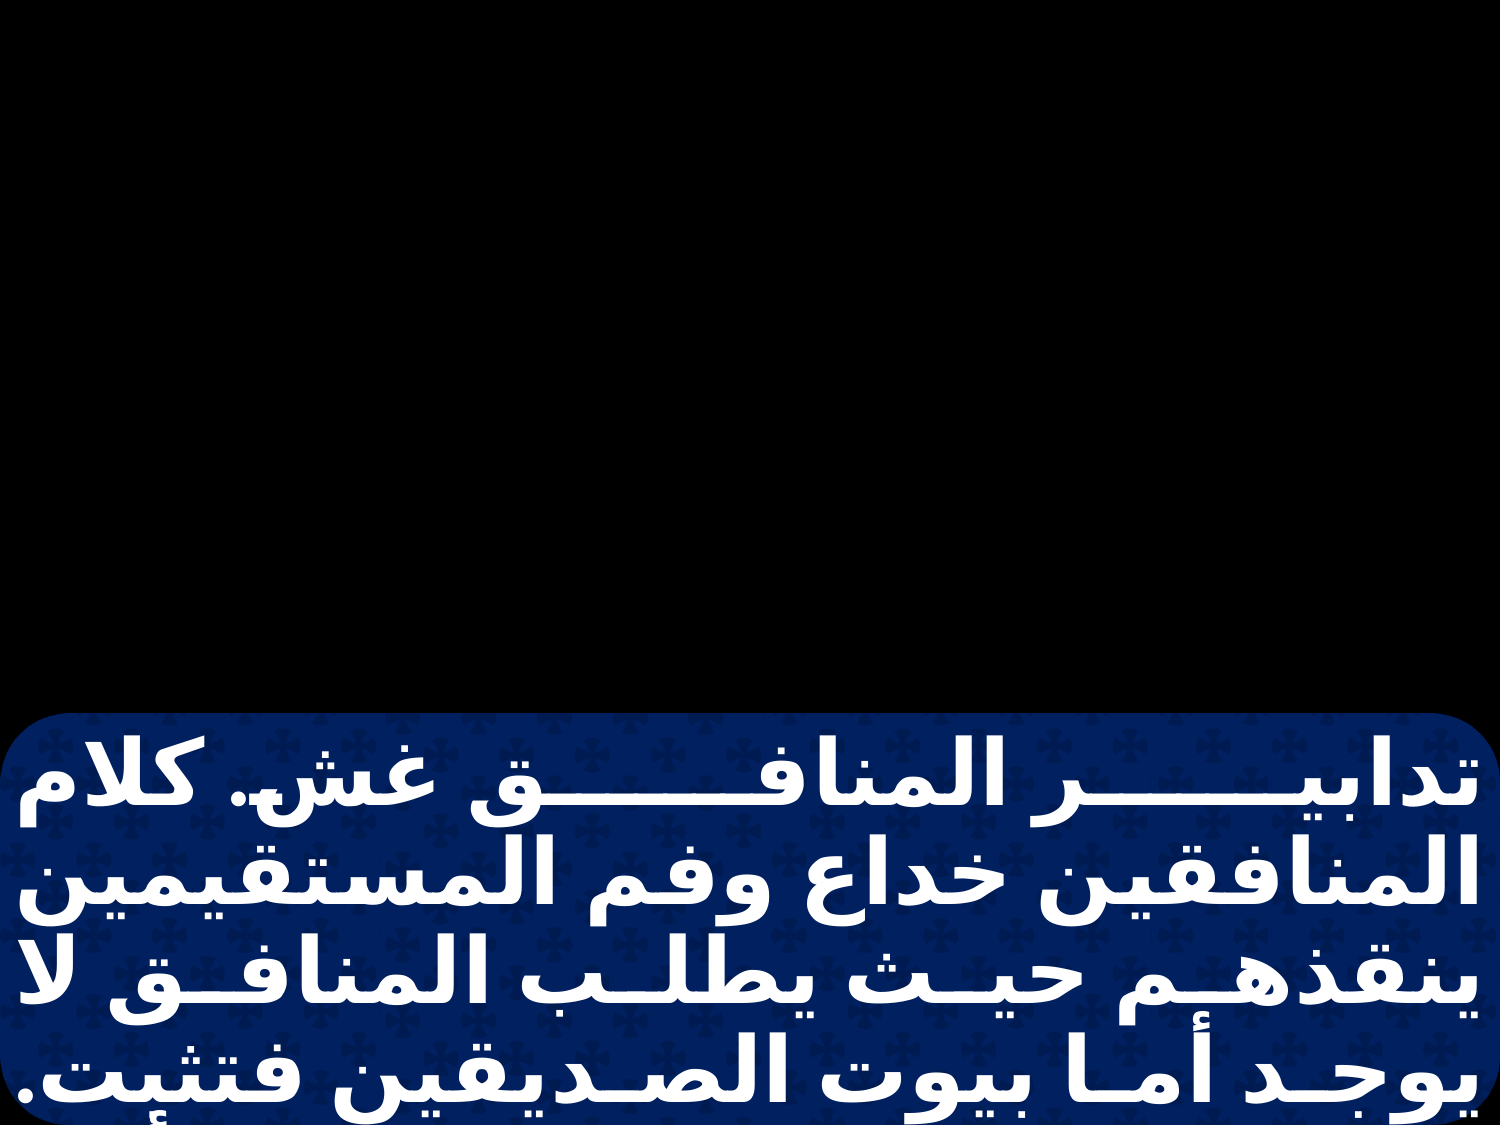

تدابير المنافق غش. كلام المنافقين خداع وفم المستقيمين ينقذهم حيث يطلب المنافق لا يوجد أما بيوت الصديقين فتثبت. يفتخر الإنسان بفم الحكيم أما الملتوي القلب فيكون للهوان. المسكين الذي